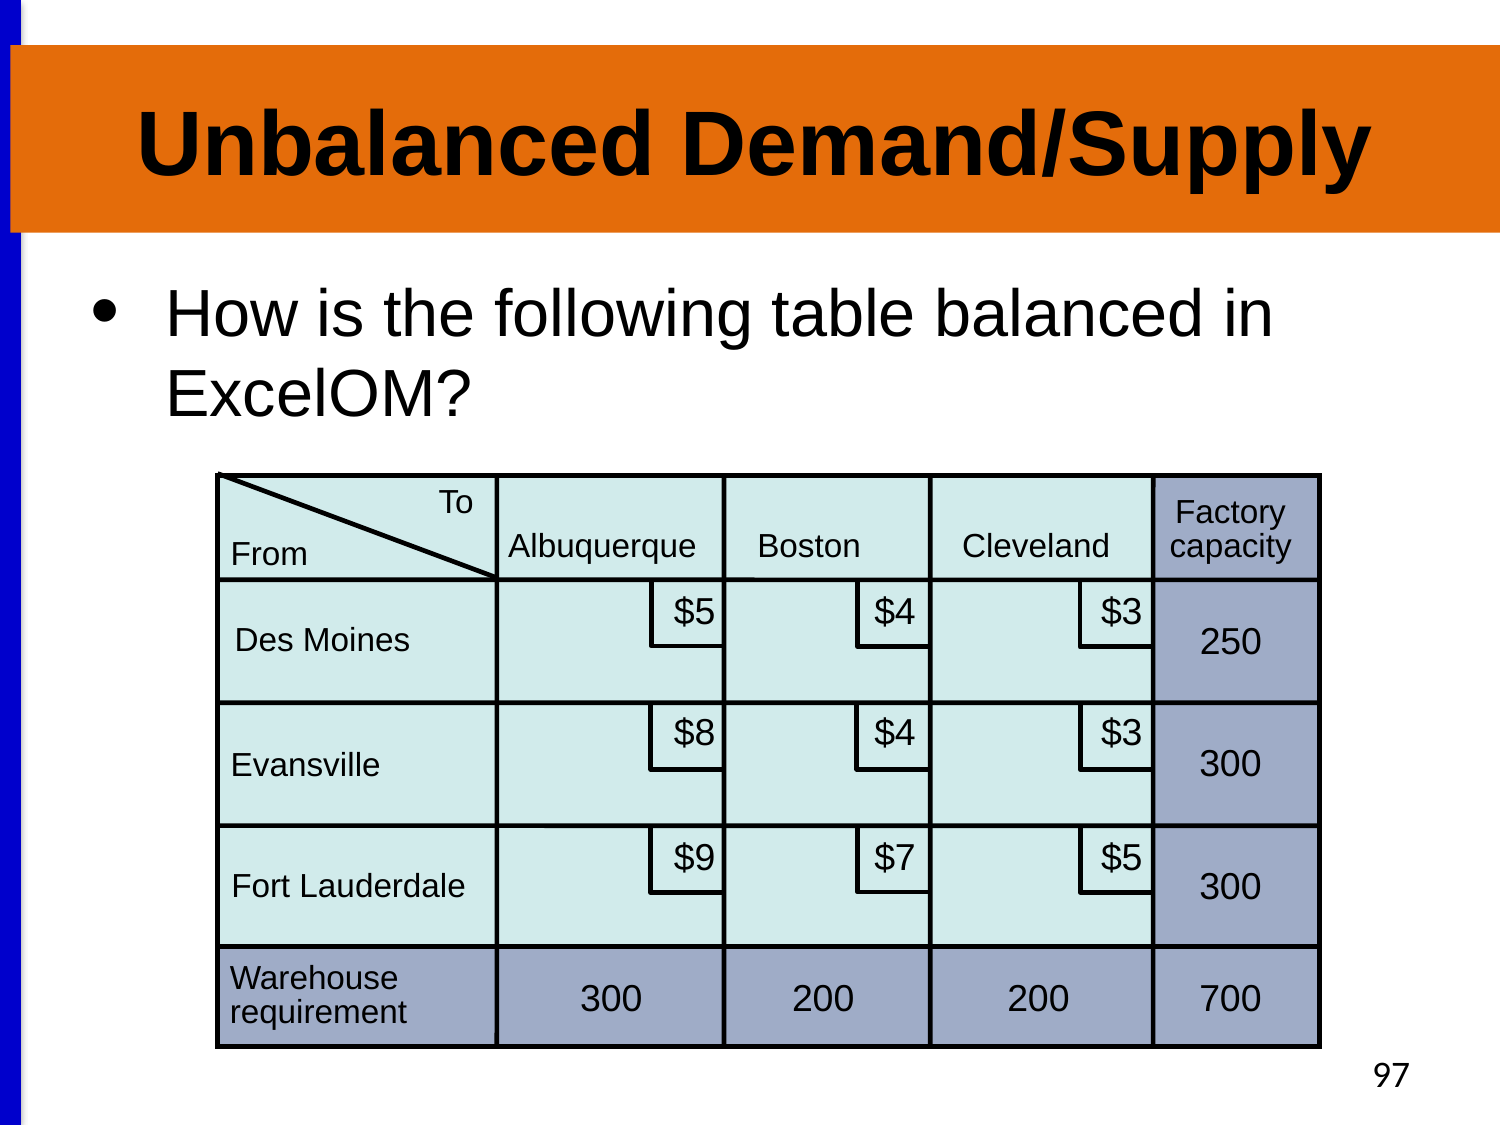

# Unbalanced Demand/Supply
How is the following table balanced in ExcelOM?
To
Albuquerque
Boston
Cleveland
From
Des Moines
Evansville
Fort Lauderdale

Factory capacity
250
300
300
Warehouse requirement
300
200
200
700
$5
$4
$3
$8
$4
$3
$9
$7
$5
97